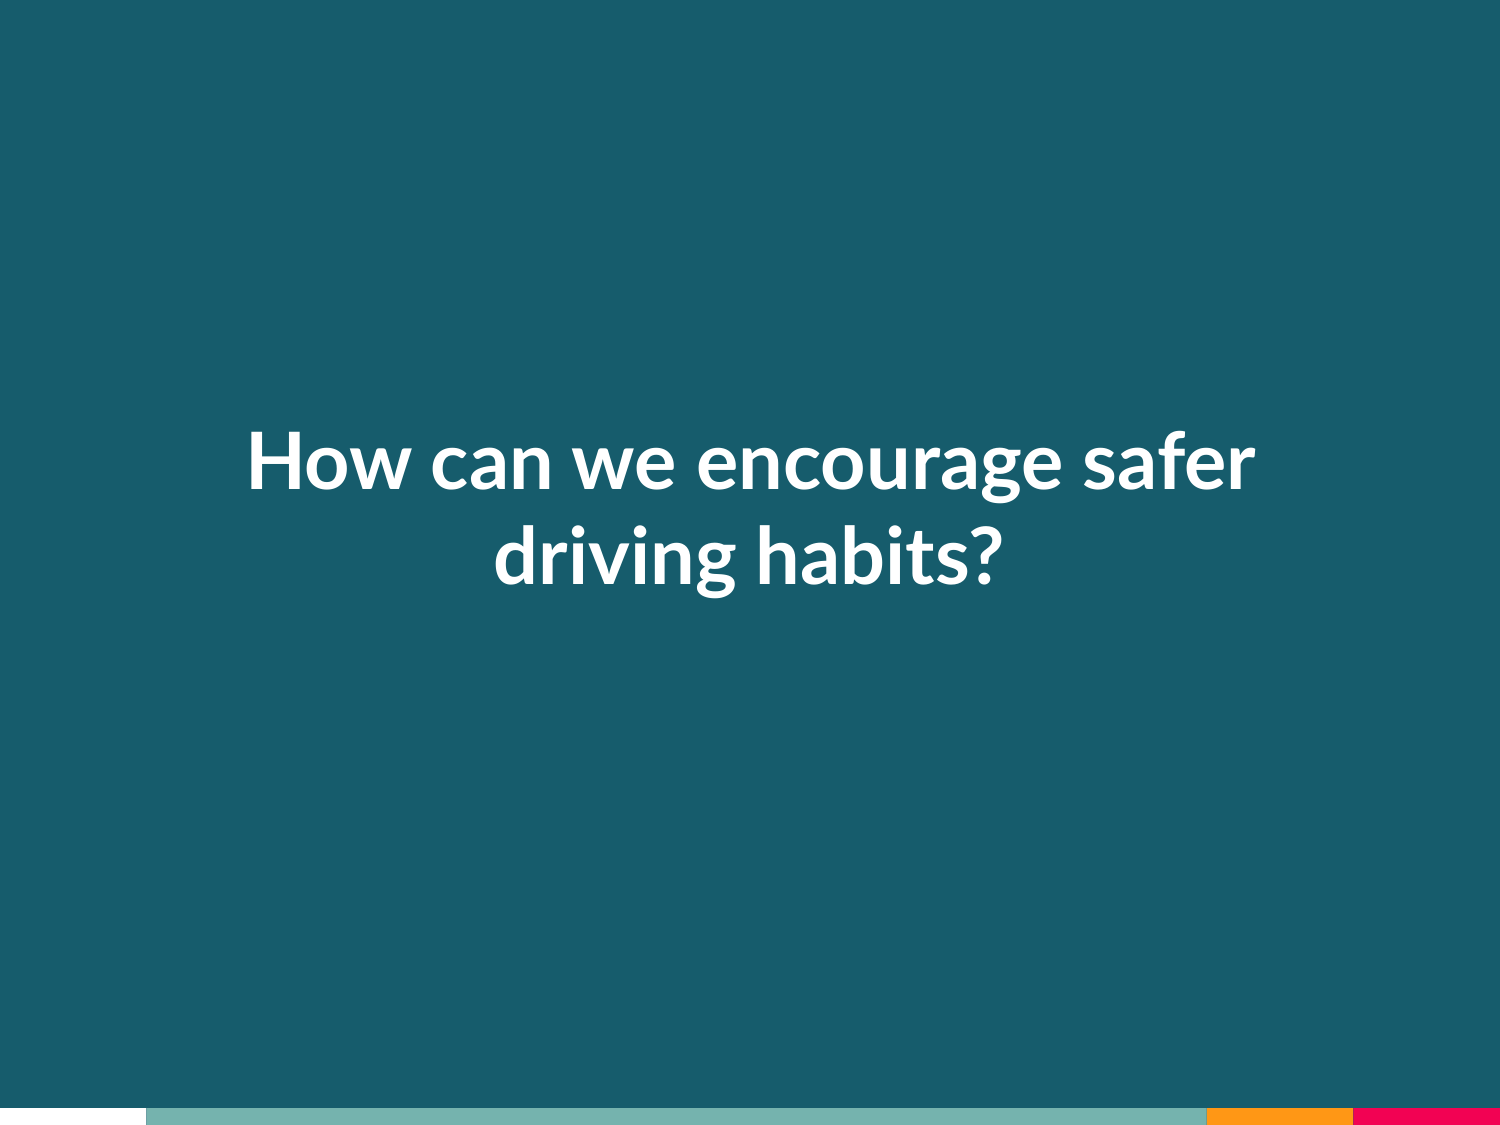

How can we encourage safer driving habits?